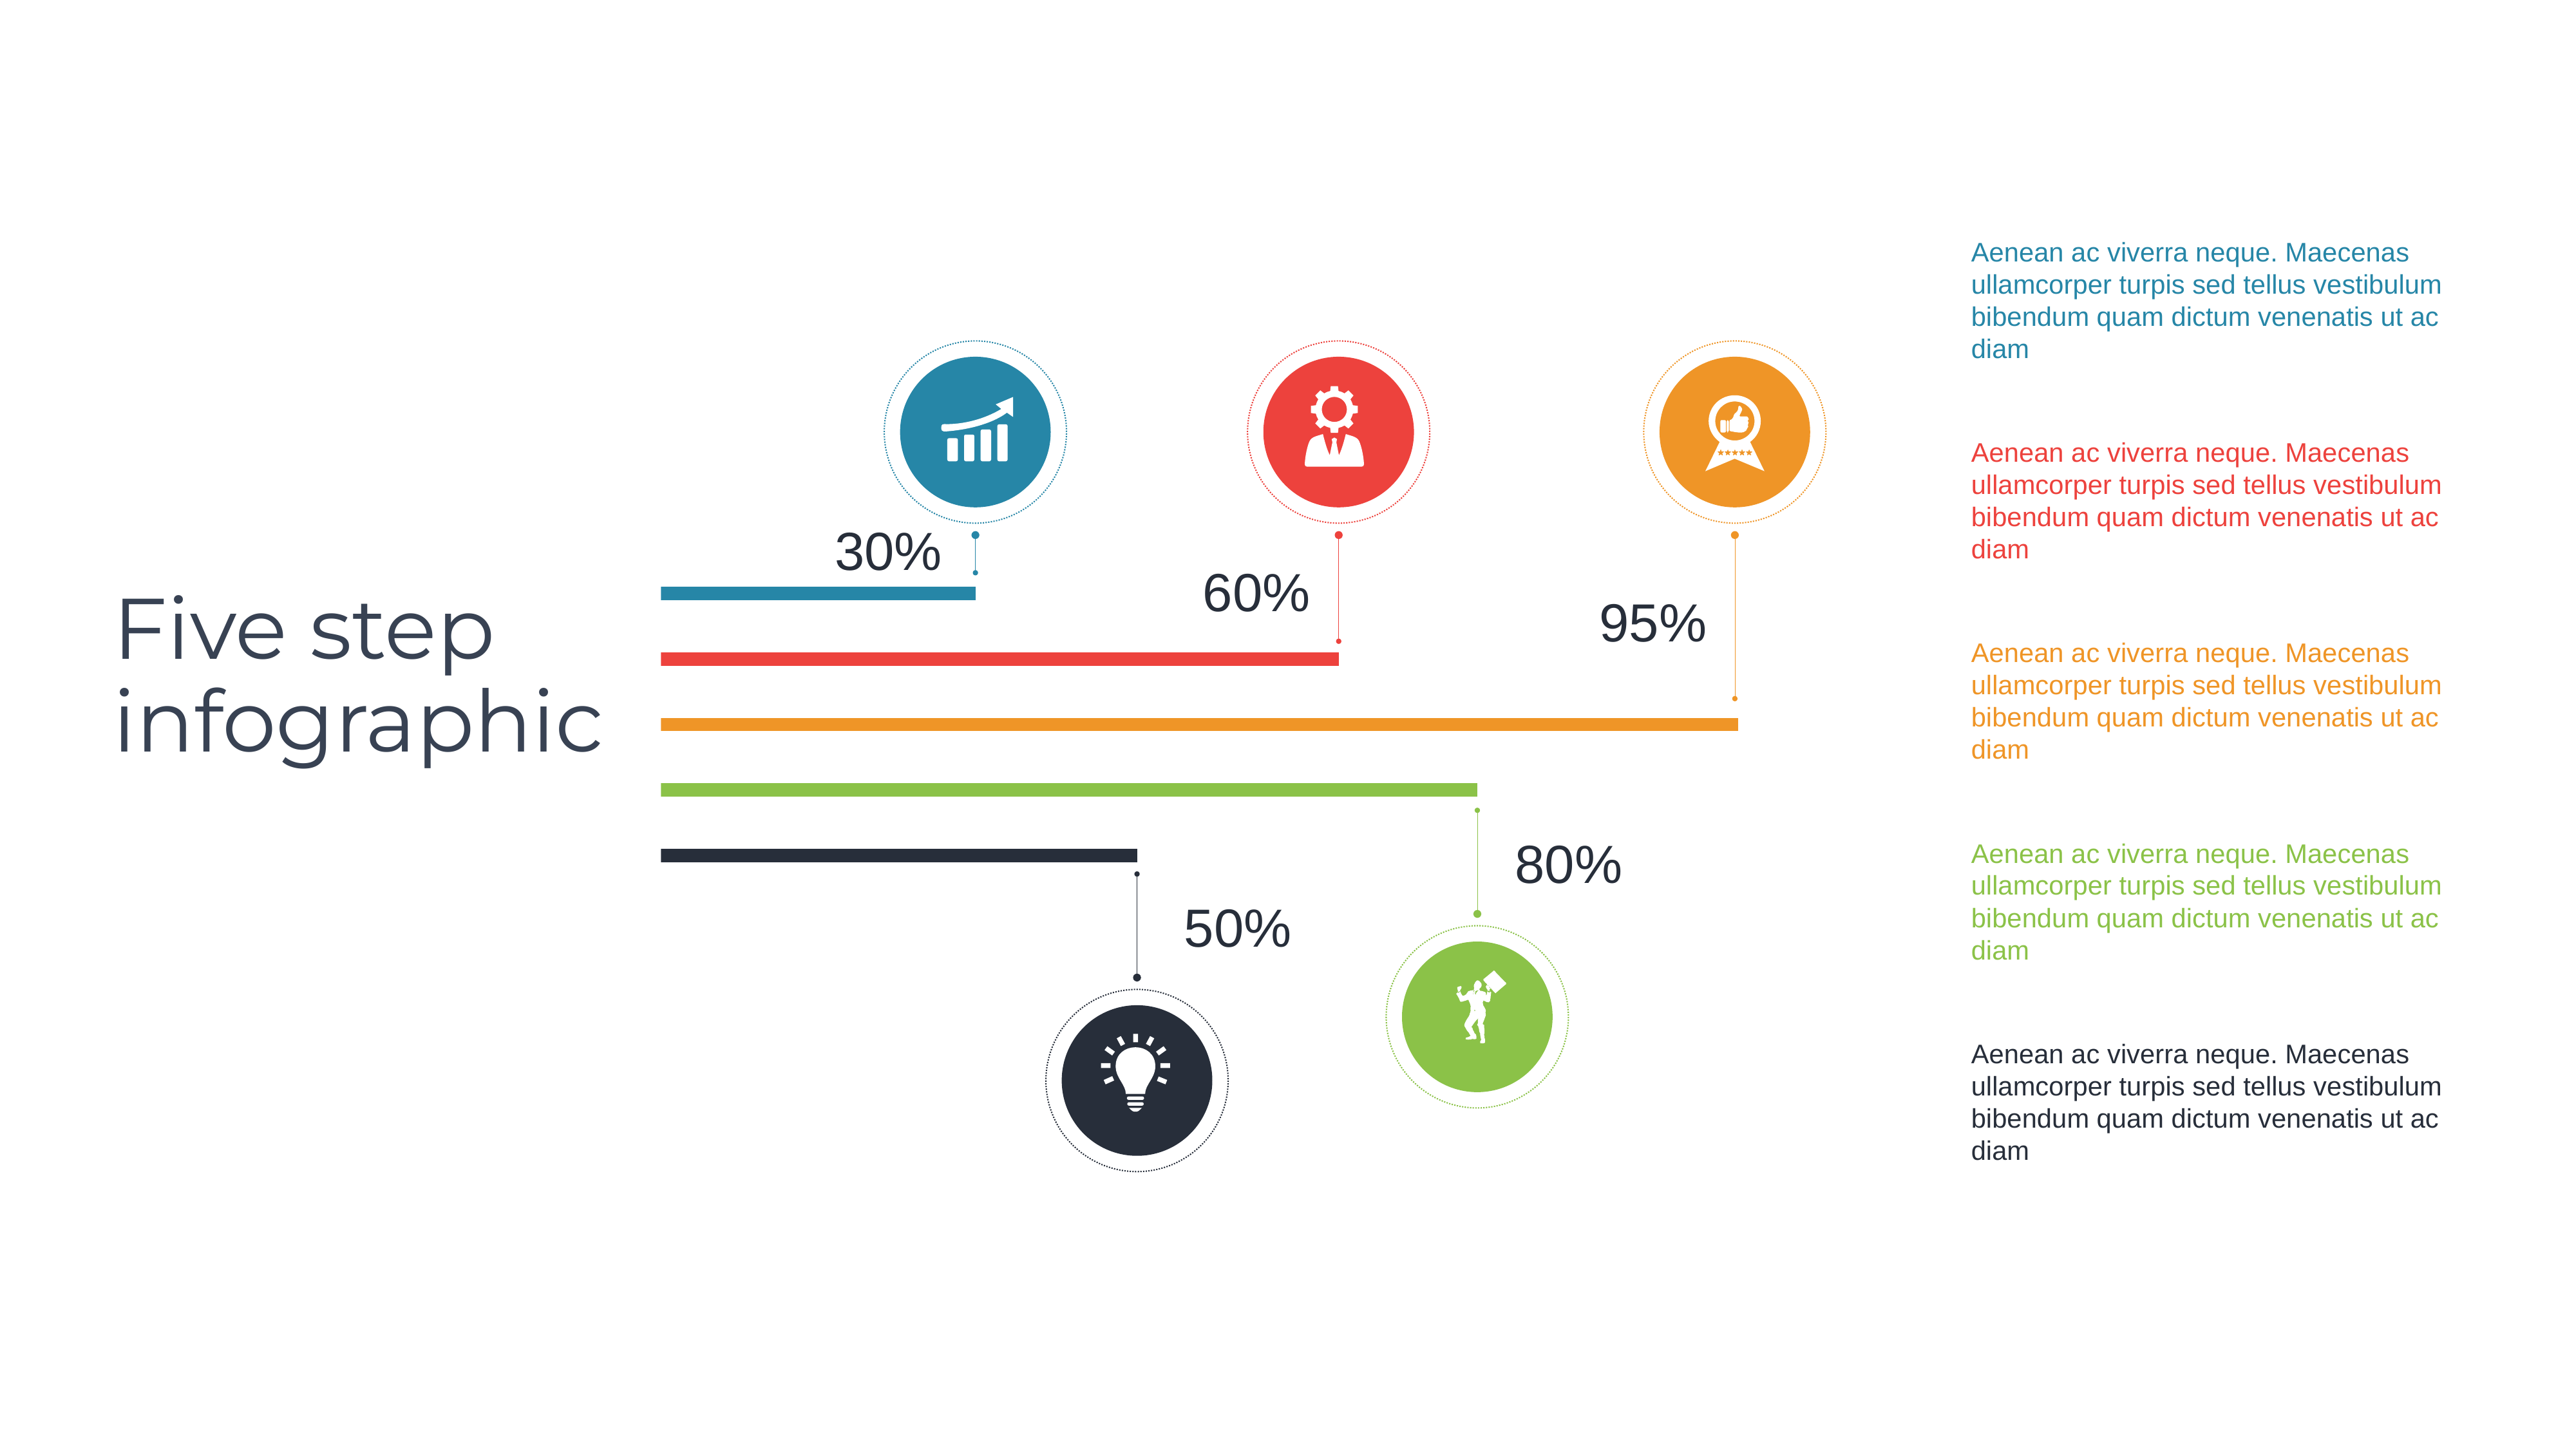

Aenean ac viverra neque. Maecenas ullamcorper turpis sed tellus vestibulum bibendum quam dictum venenatis ut ac diam

Aenean ac viverra neque. Maecenas ullamcorper turpis sed tellus vestibulum bibendum quam dictum venenatis ut ac diam
30%
60%
Five step infographic
95%
Aenean ac viverra neque. Maecenas ullamcorper turpis sed tellus vestibulum bibendum quam dictum venenatis ut ac diam
80%
Aenean ac viverra neque. Maecenas ullamcorper turpis sed tellus vestibulum bibendum quam dictum venenatis ut ac diam
50%

Aenean ac viverra neque. Maecenas ullamcorper turpis sed tellus vestibulum bibendum quam dictum venenatis ut ac diam